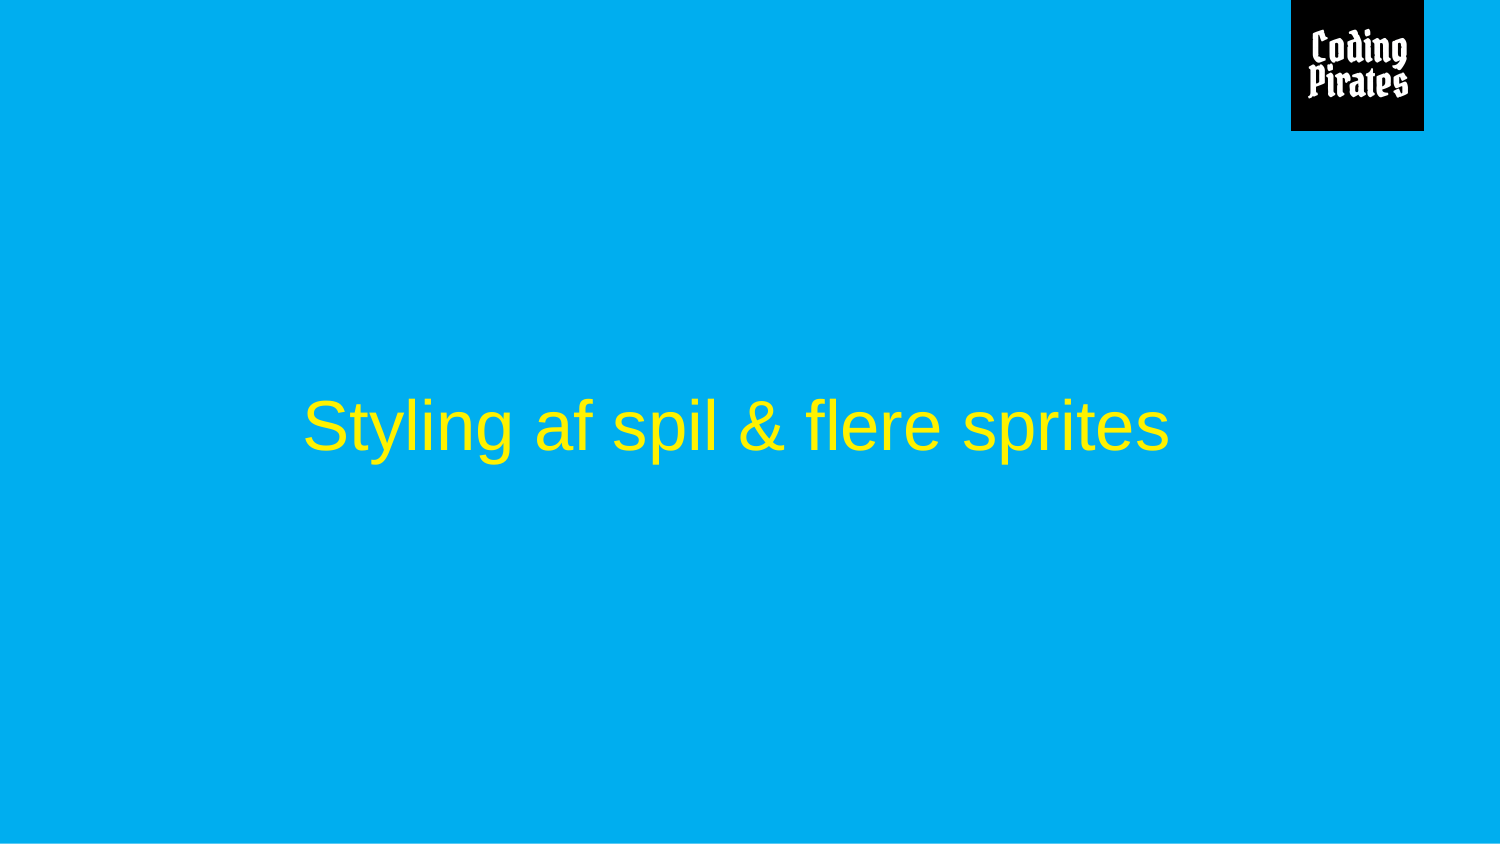

# Styling af spil & flere sprites